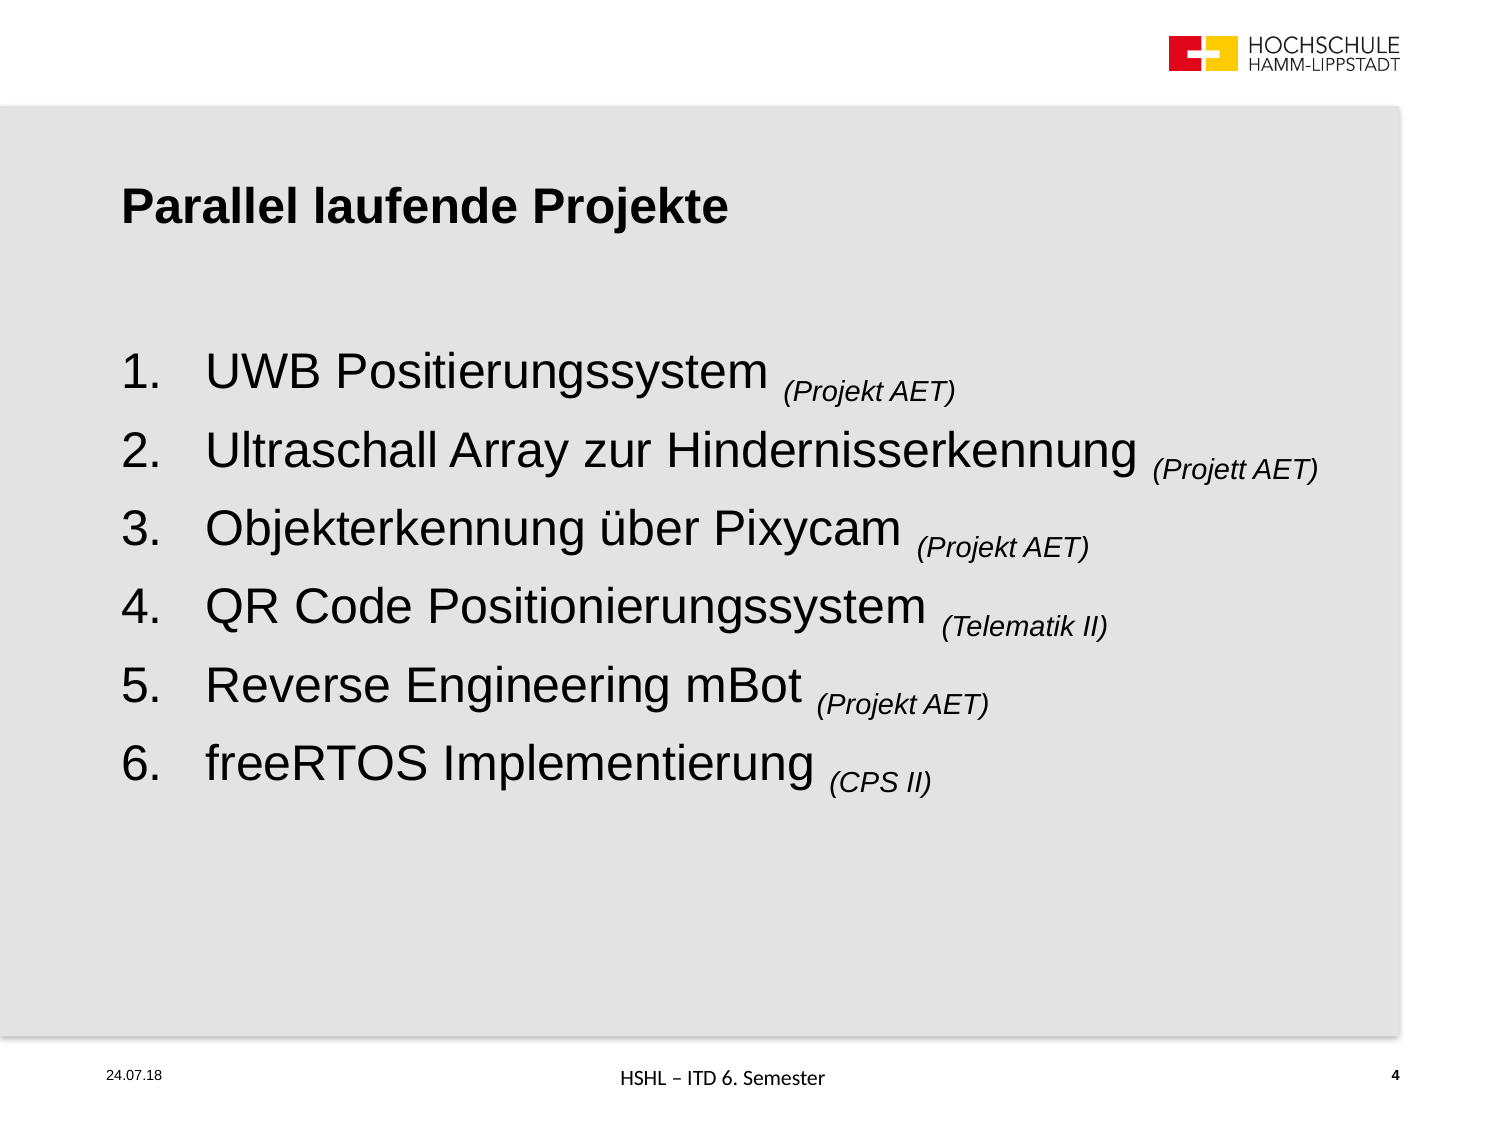

Parallel laufende Projekte
UWB Positierungssystem (Projekt AET)
Ultraschall Array zur Hindernisserkennung (Projett AET)
Objekterkennung über Pixycam (Projekt AET)
QR Code Positionierungssystem (Telematik II)
Reverse Engineering mBot (Projekt AET)
freeRTOS Implementierung (CPS II)
HSHL – ITD 6. Semester
24.07.18
4